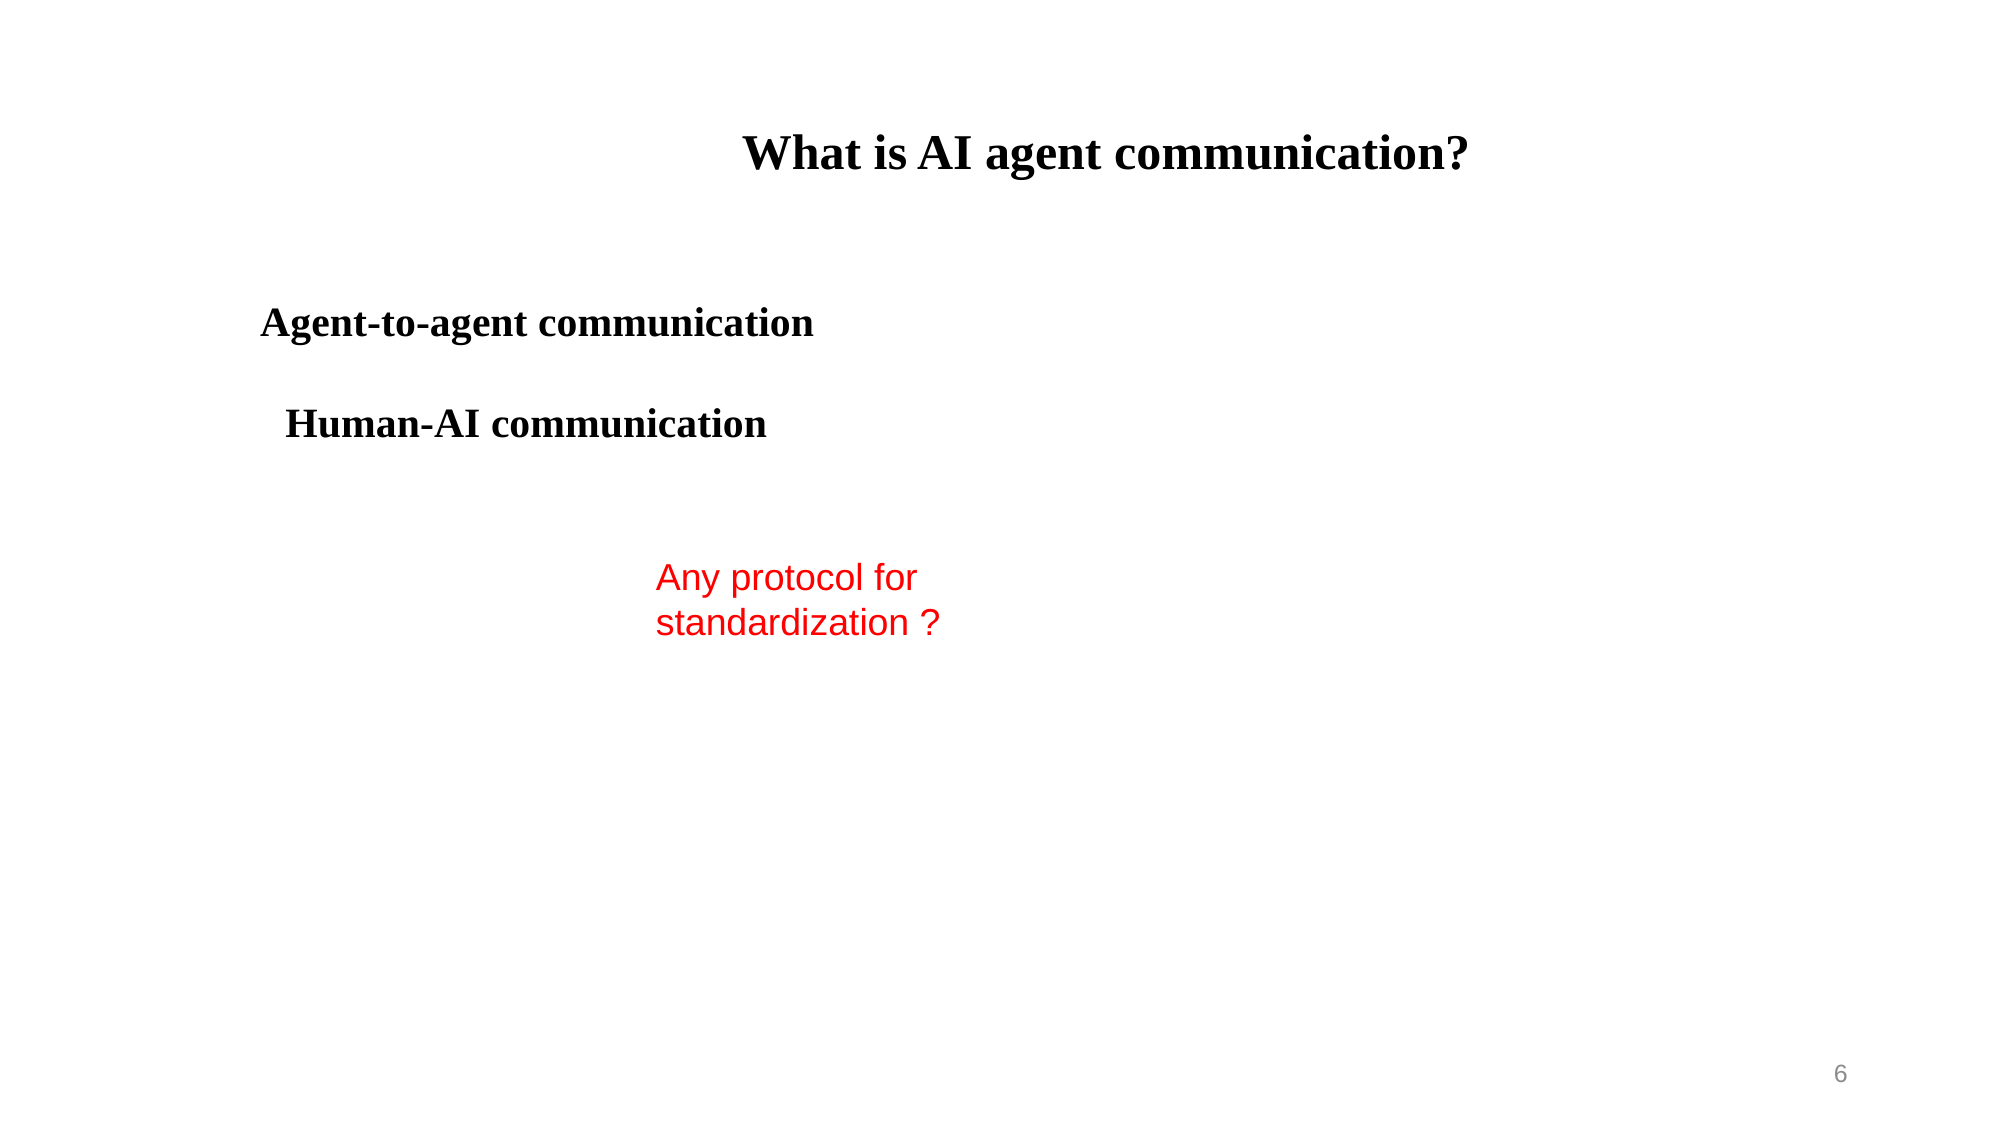

What is AI agent communication?
Agent-to-agent communication
Human-AI communication
Any protocol for standardization ?
6